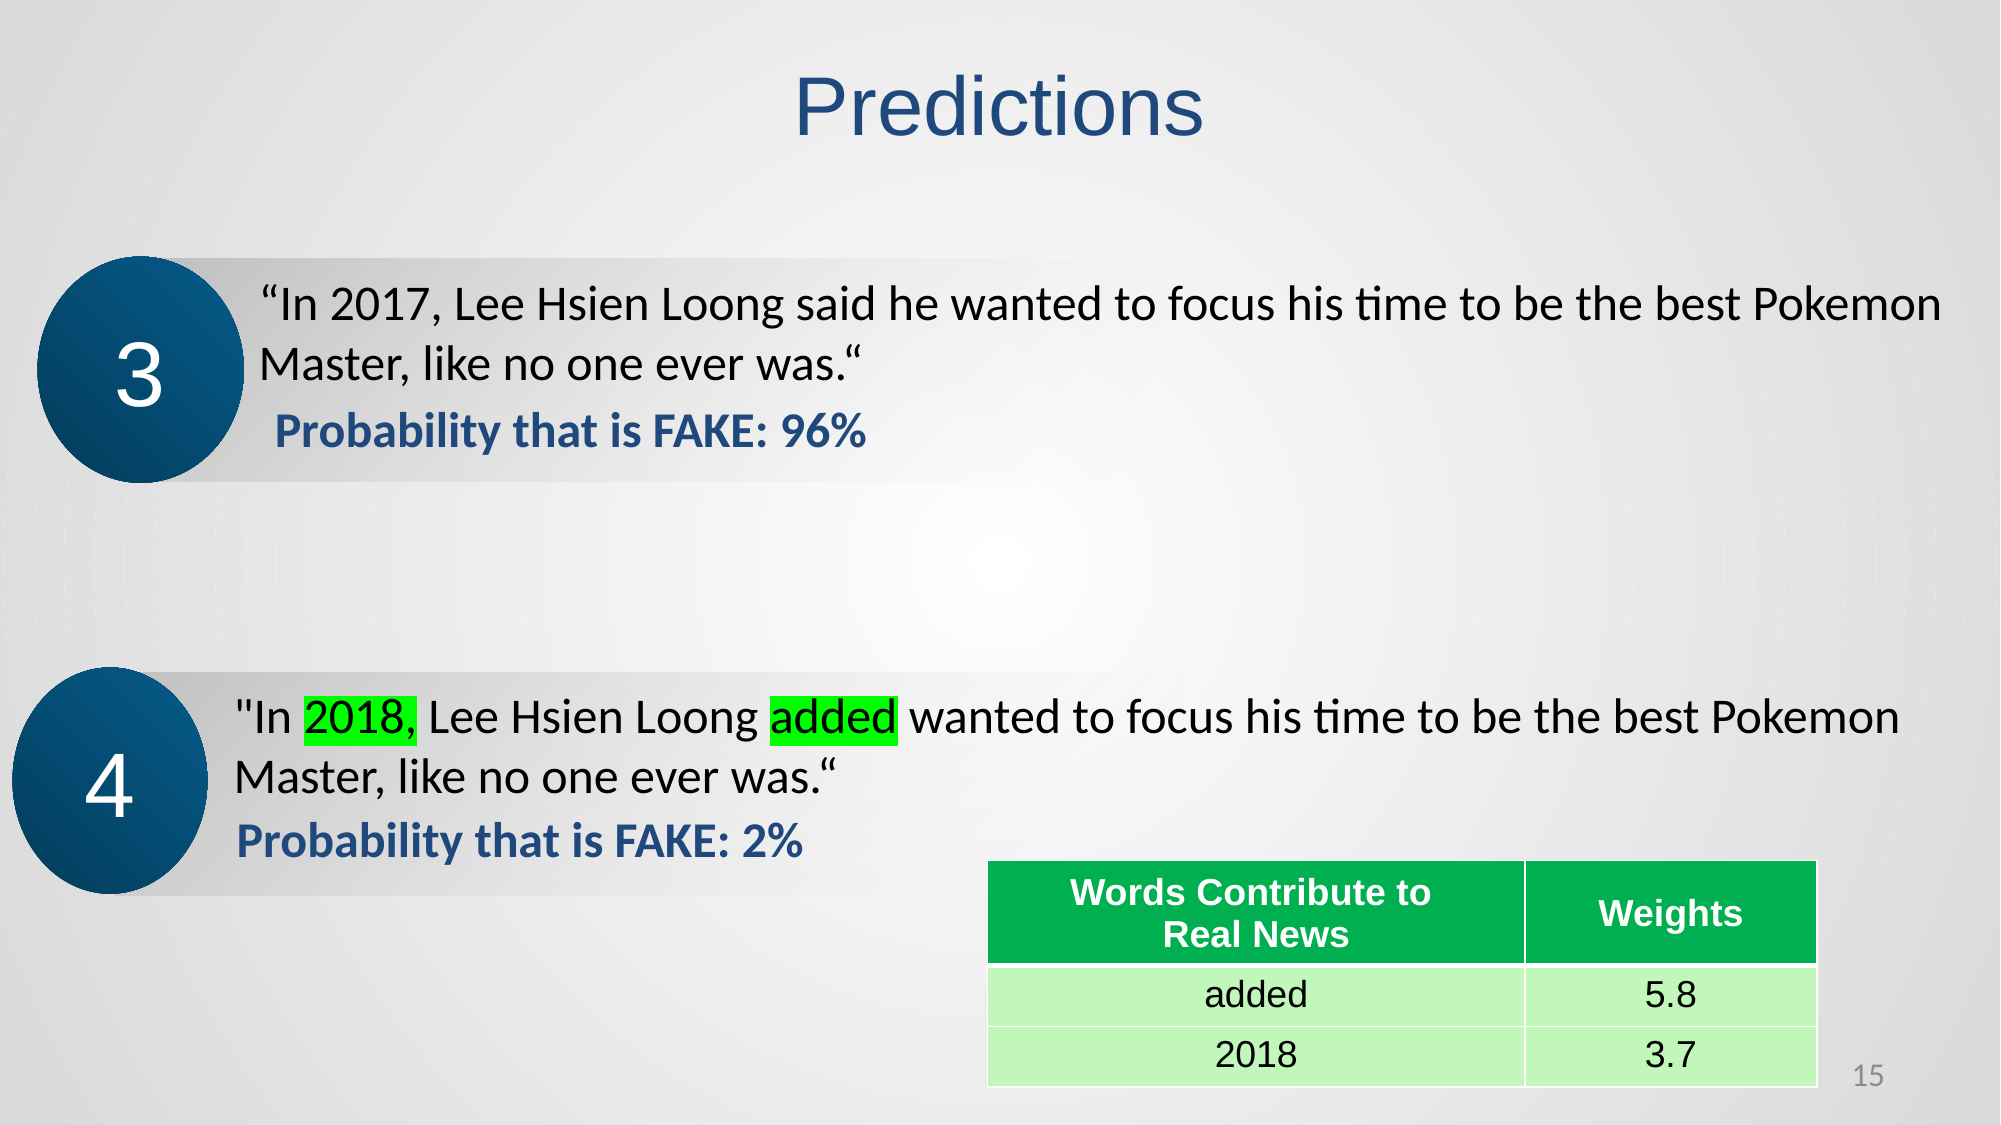

Predictions
3

“In 2017, Lee Hsien Loong said he wanted to focus his time to be the best Pokemon Master, like no one ever was.“
Probability that is FAKE: 96%
4

"In 2018, Lee Hsien Loong added wanted to focus his time to be the best Pokemon Master, like no one ever was.“
Probability that is FAKE: 2%
| Words Contribute to Real News | Weights |
| --- | --- |
| added | 5.8 |
| 2018 | 3.7 |
15